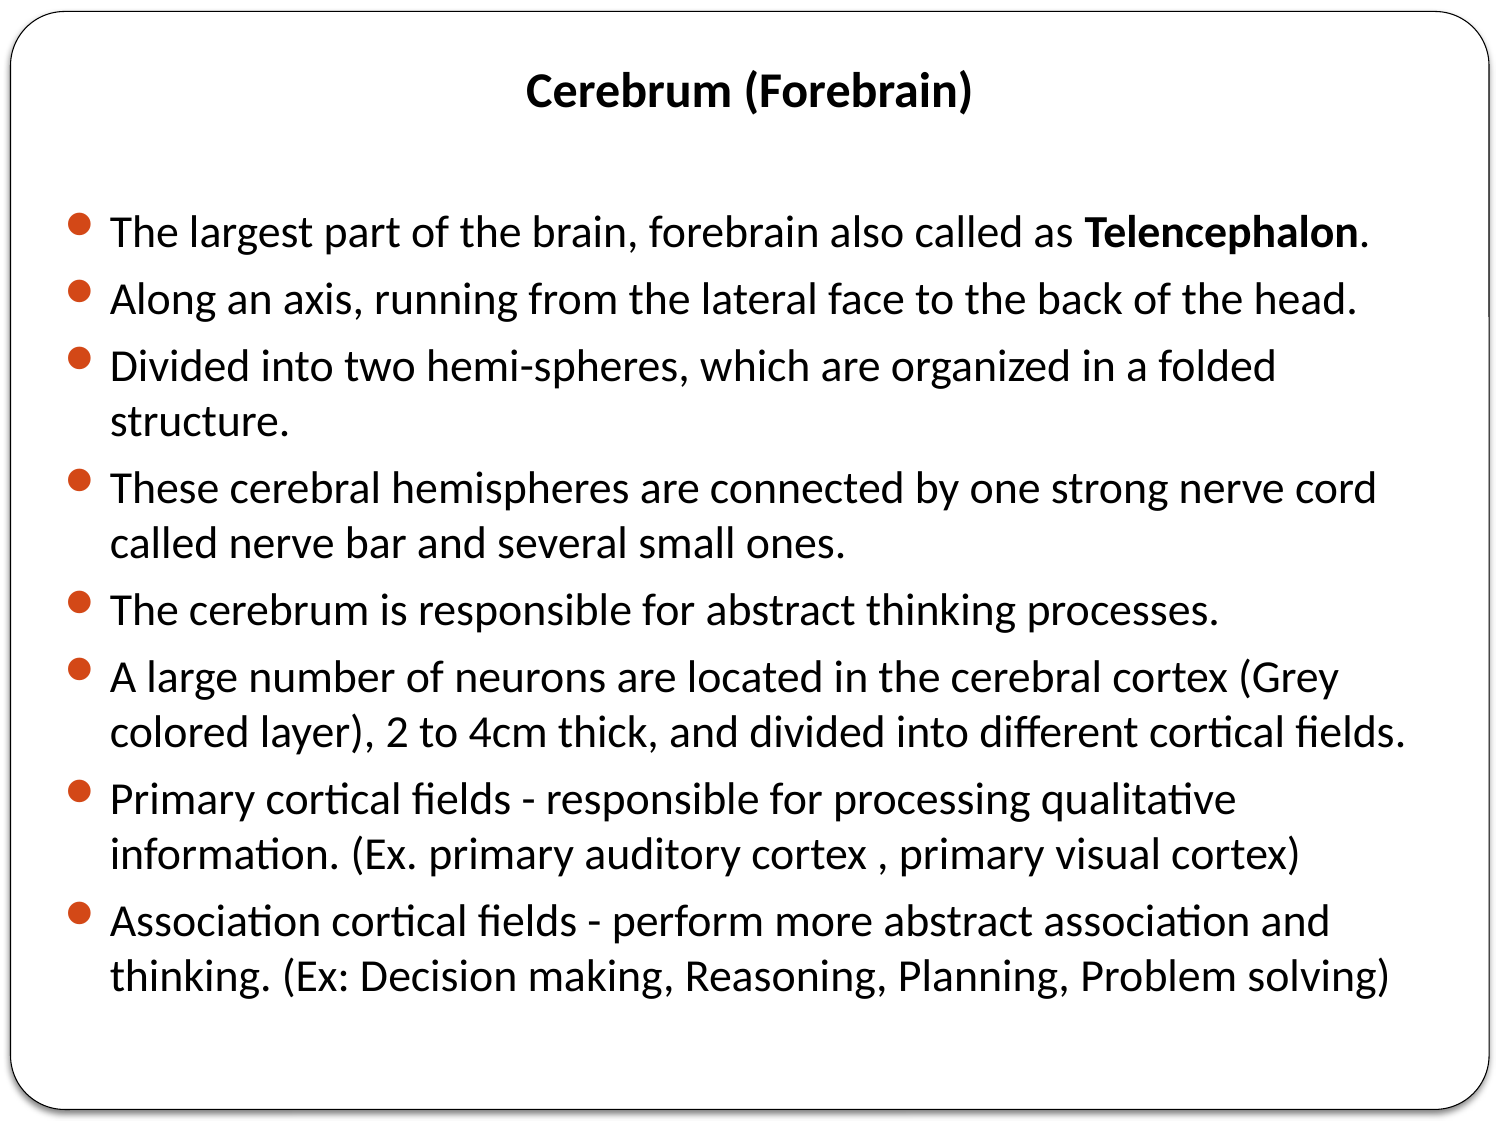

Cerebrum (Forebrain)

The largest part of the brain, forebrain also called as Telencephalon.
Along an axis, running from the lateral face to the back of the head.
Divided into two hemi-spheres, which are organized in a folded structure.
These cerebral hemispheres are connected by one strong nerve cord called nerve bar and several small ones.
The cerebrum is responsible for abstract thinking processes.
A large number of neurons are located in the cerebral cortex (Grey colored layer), 2 to 4cm thick, and divided into different cortical fields.
Primary cortical fields - responsible for processing qualitative information. (Ex. primary auditory cortex , primary visual cortex)
Association cortical fields - perform more abstract association and thinking. (Ex: Decision making, Reasoning, Planning, Problem solving)